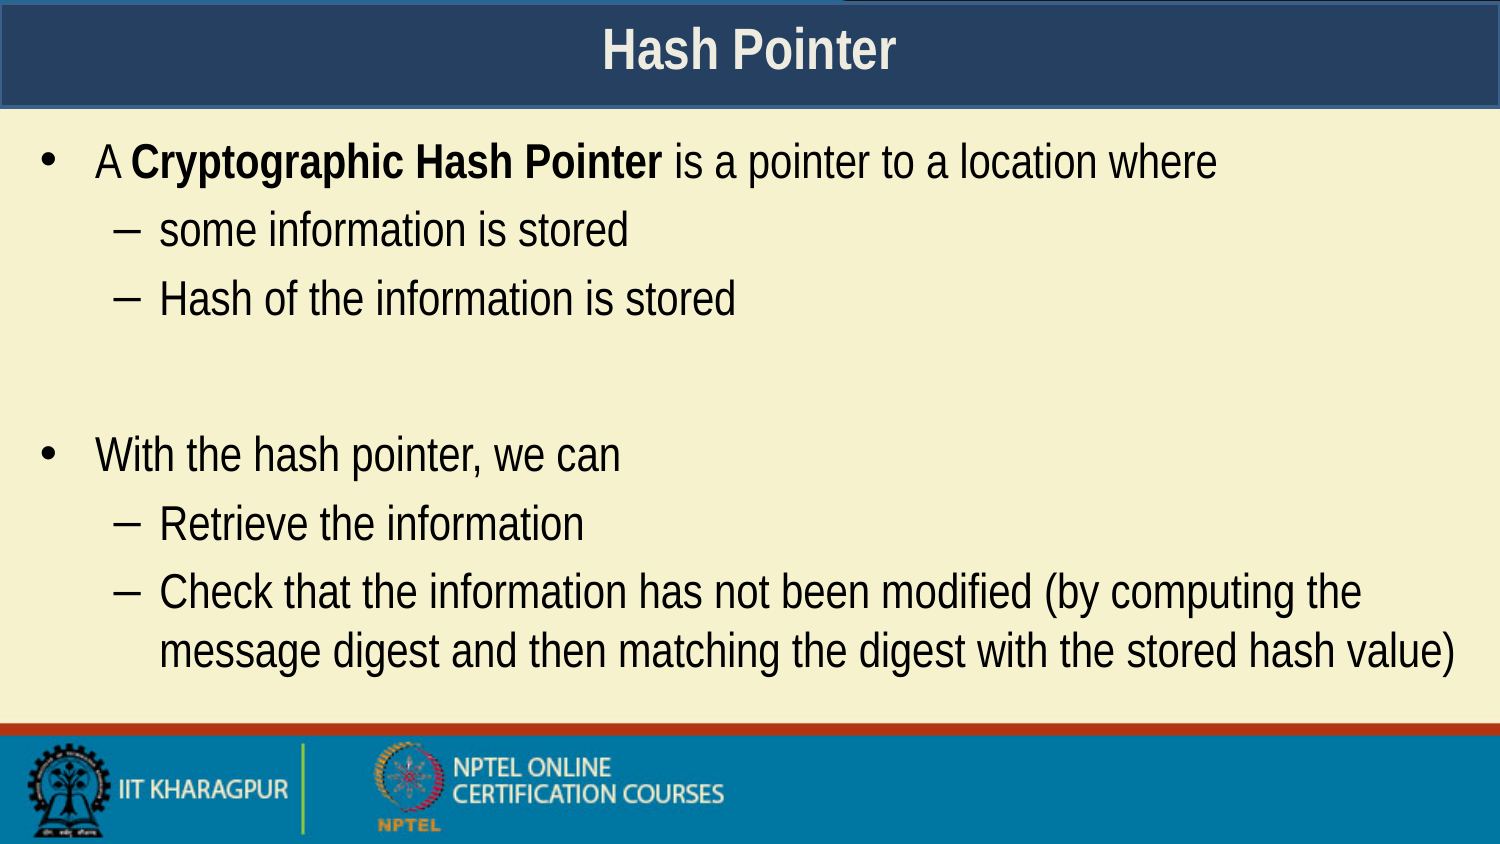

# Hash Pointer
A Cryptographic Hash Pointer is a pointer to a location where
some information is stored
Hash of the information is stored

With the hash pointer, we can
Retrieve the information
Check that the information has not been modified (by computing the message digest and then matching the digest with the stored hash value)